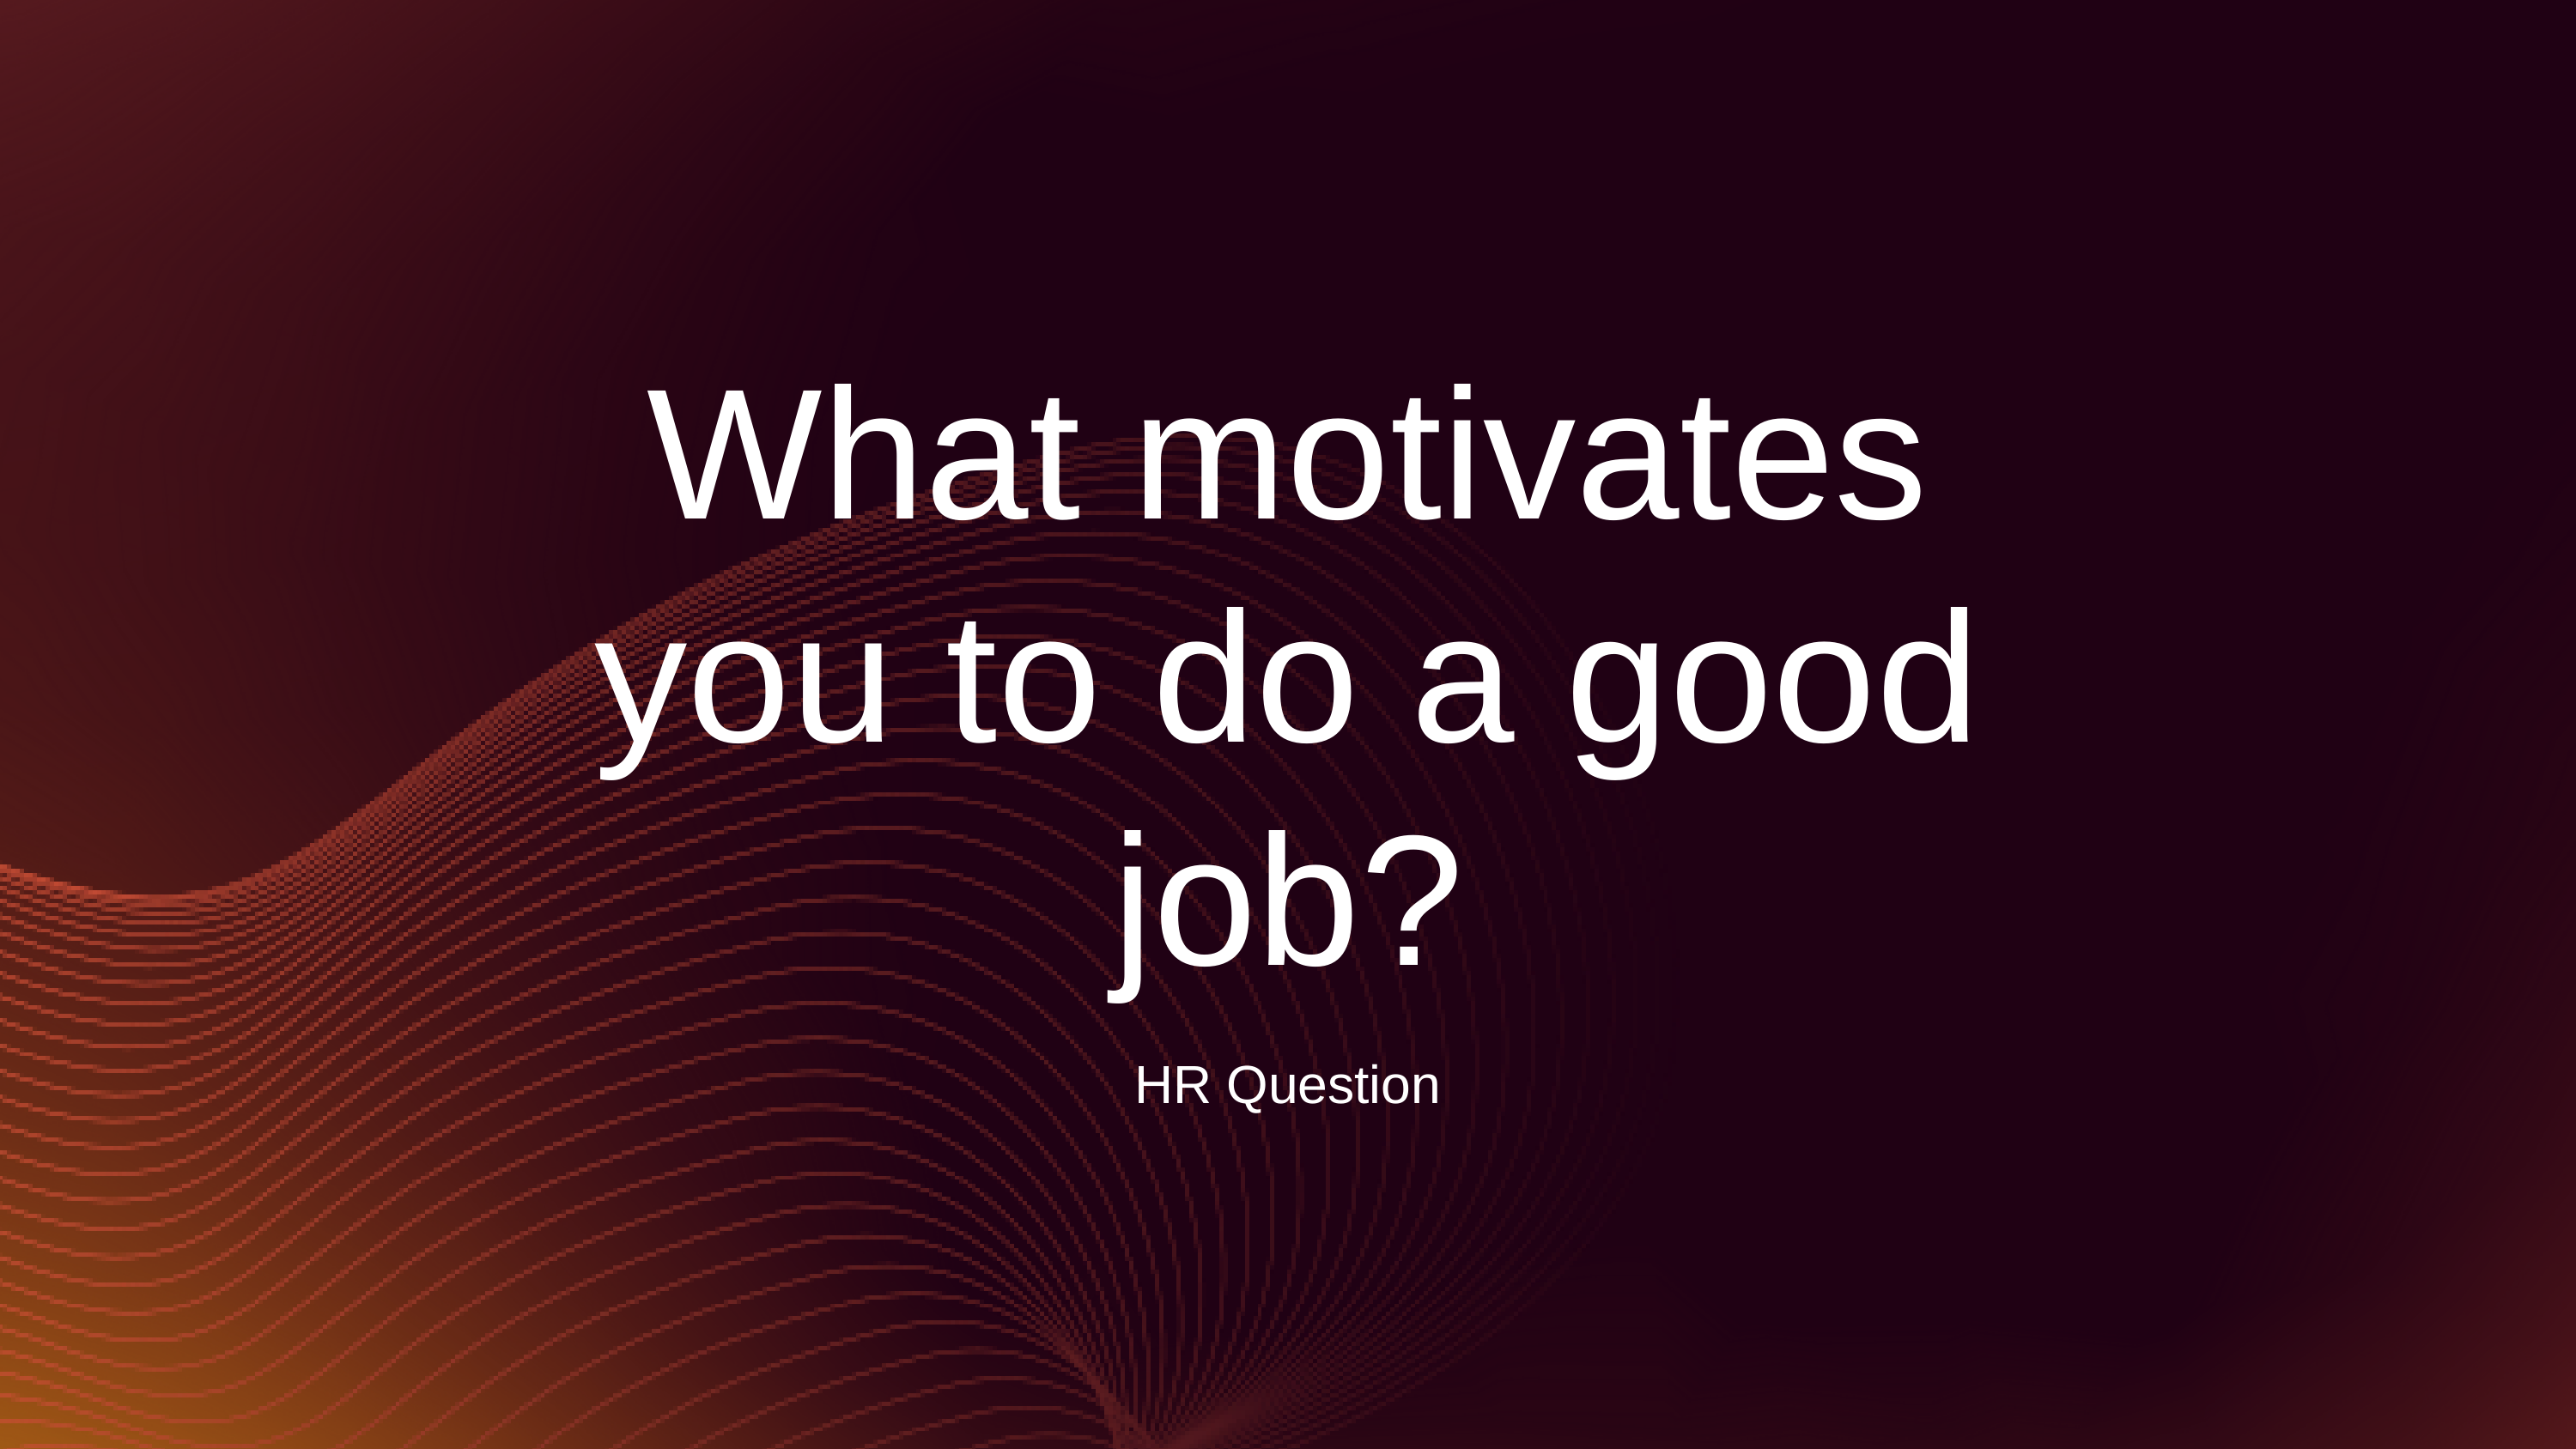

What motivates you to do a good job?
HR Question